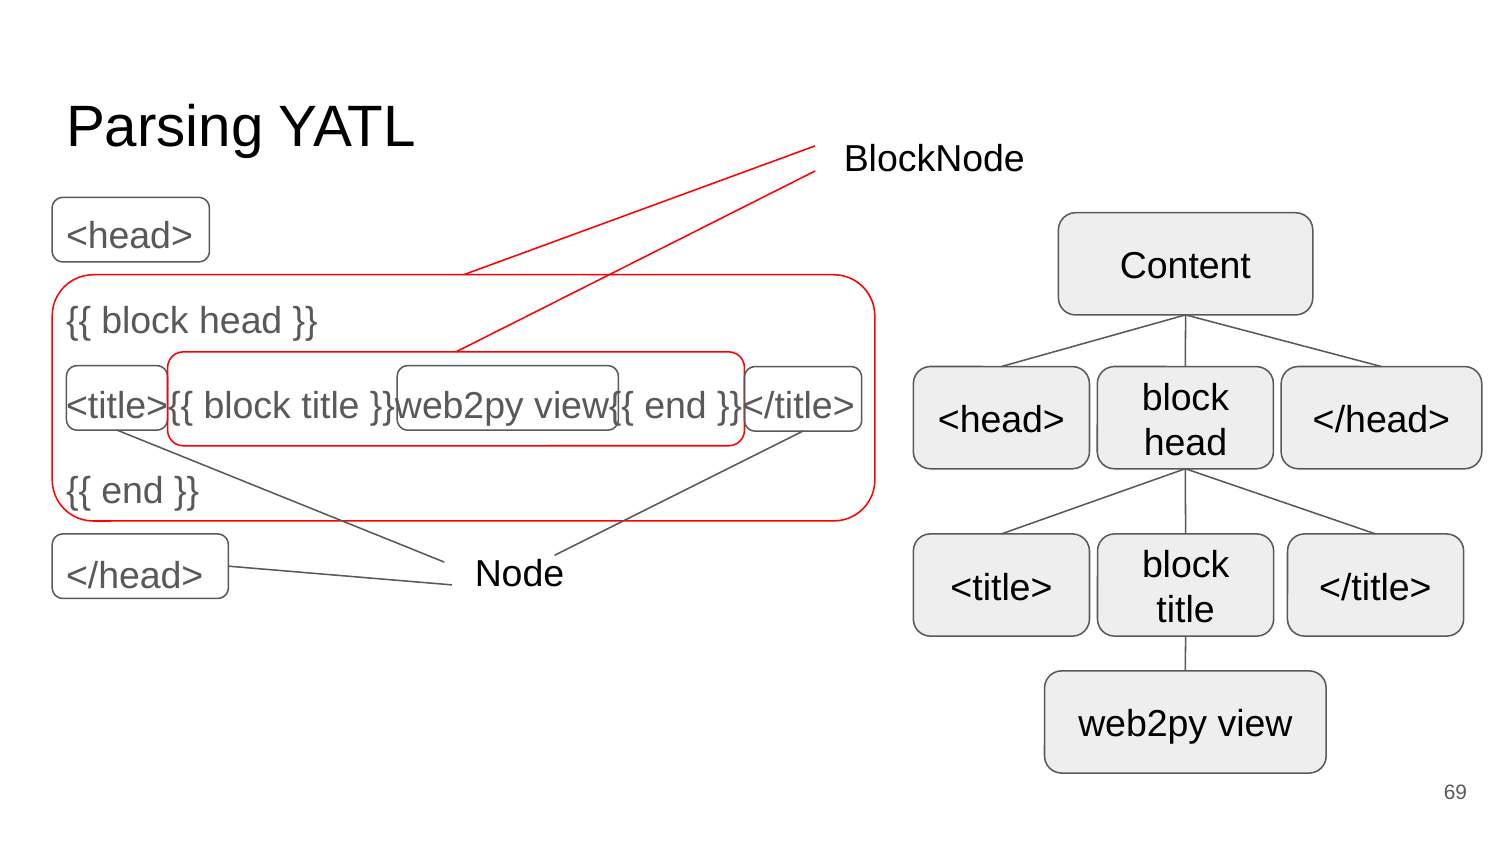

# Parsing YATL
BlockNode
<head>
{{ block head }}
<title>{{ block title }}web2py view{{ end }}</title>
{{ end }}
</head>

Content
<head>
block
head
</head>
<title>
block
title
</title>
web2py view

Node
69